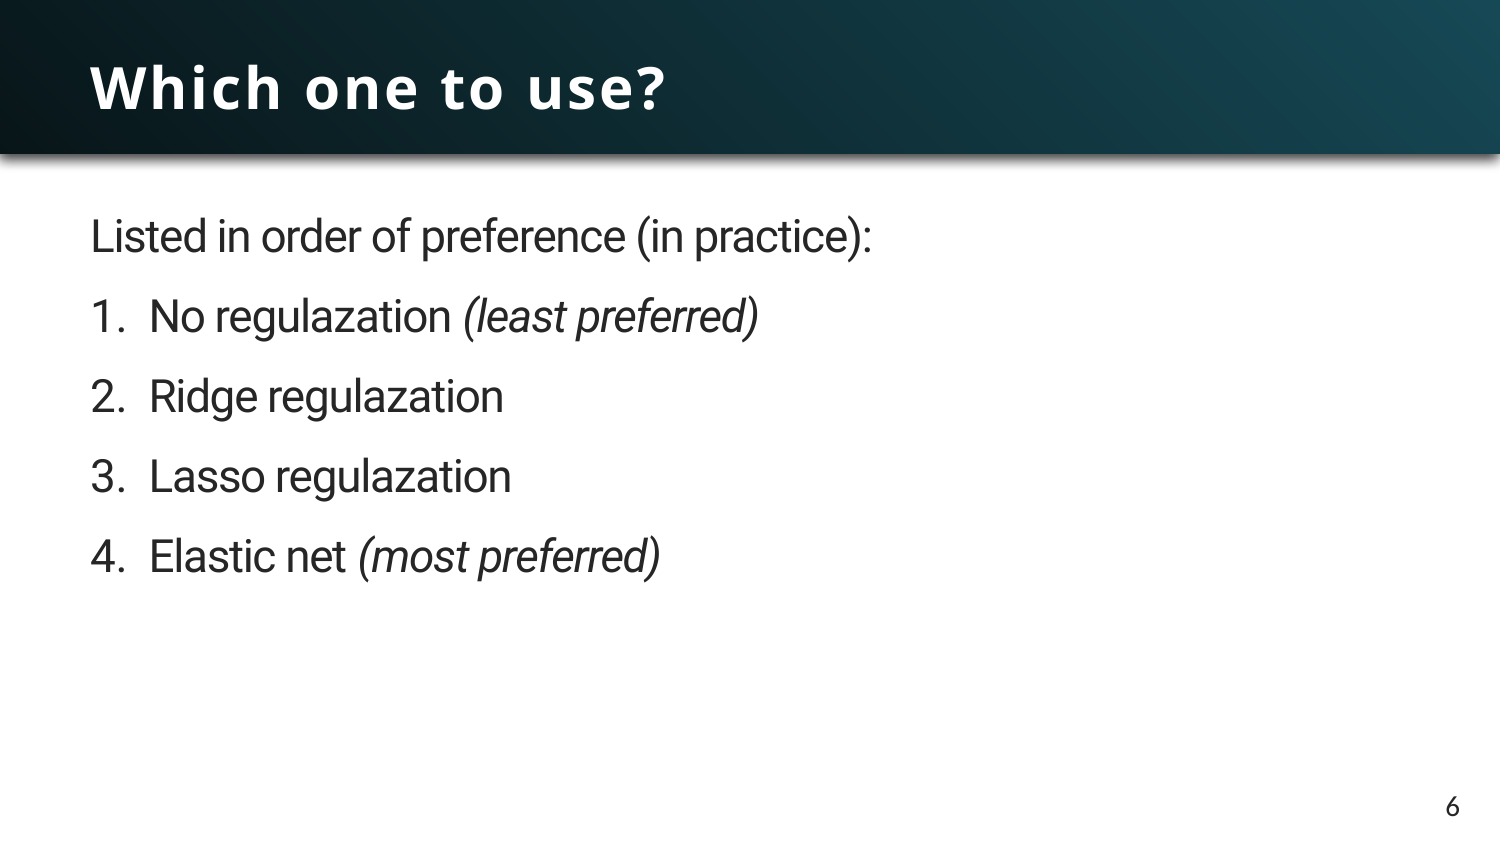

# Which one to use?
Listed in order of preference (in practice):
No regulazation (least preferred)
Ridge regulazation
Lasso regulazation
Elastic net (most preferred)

6